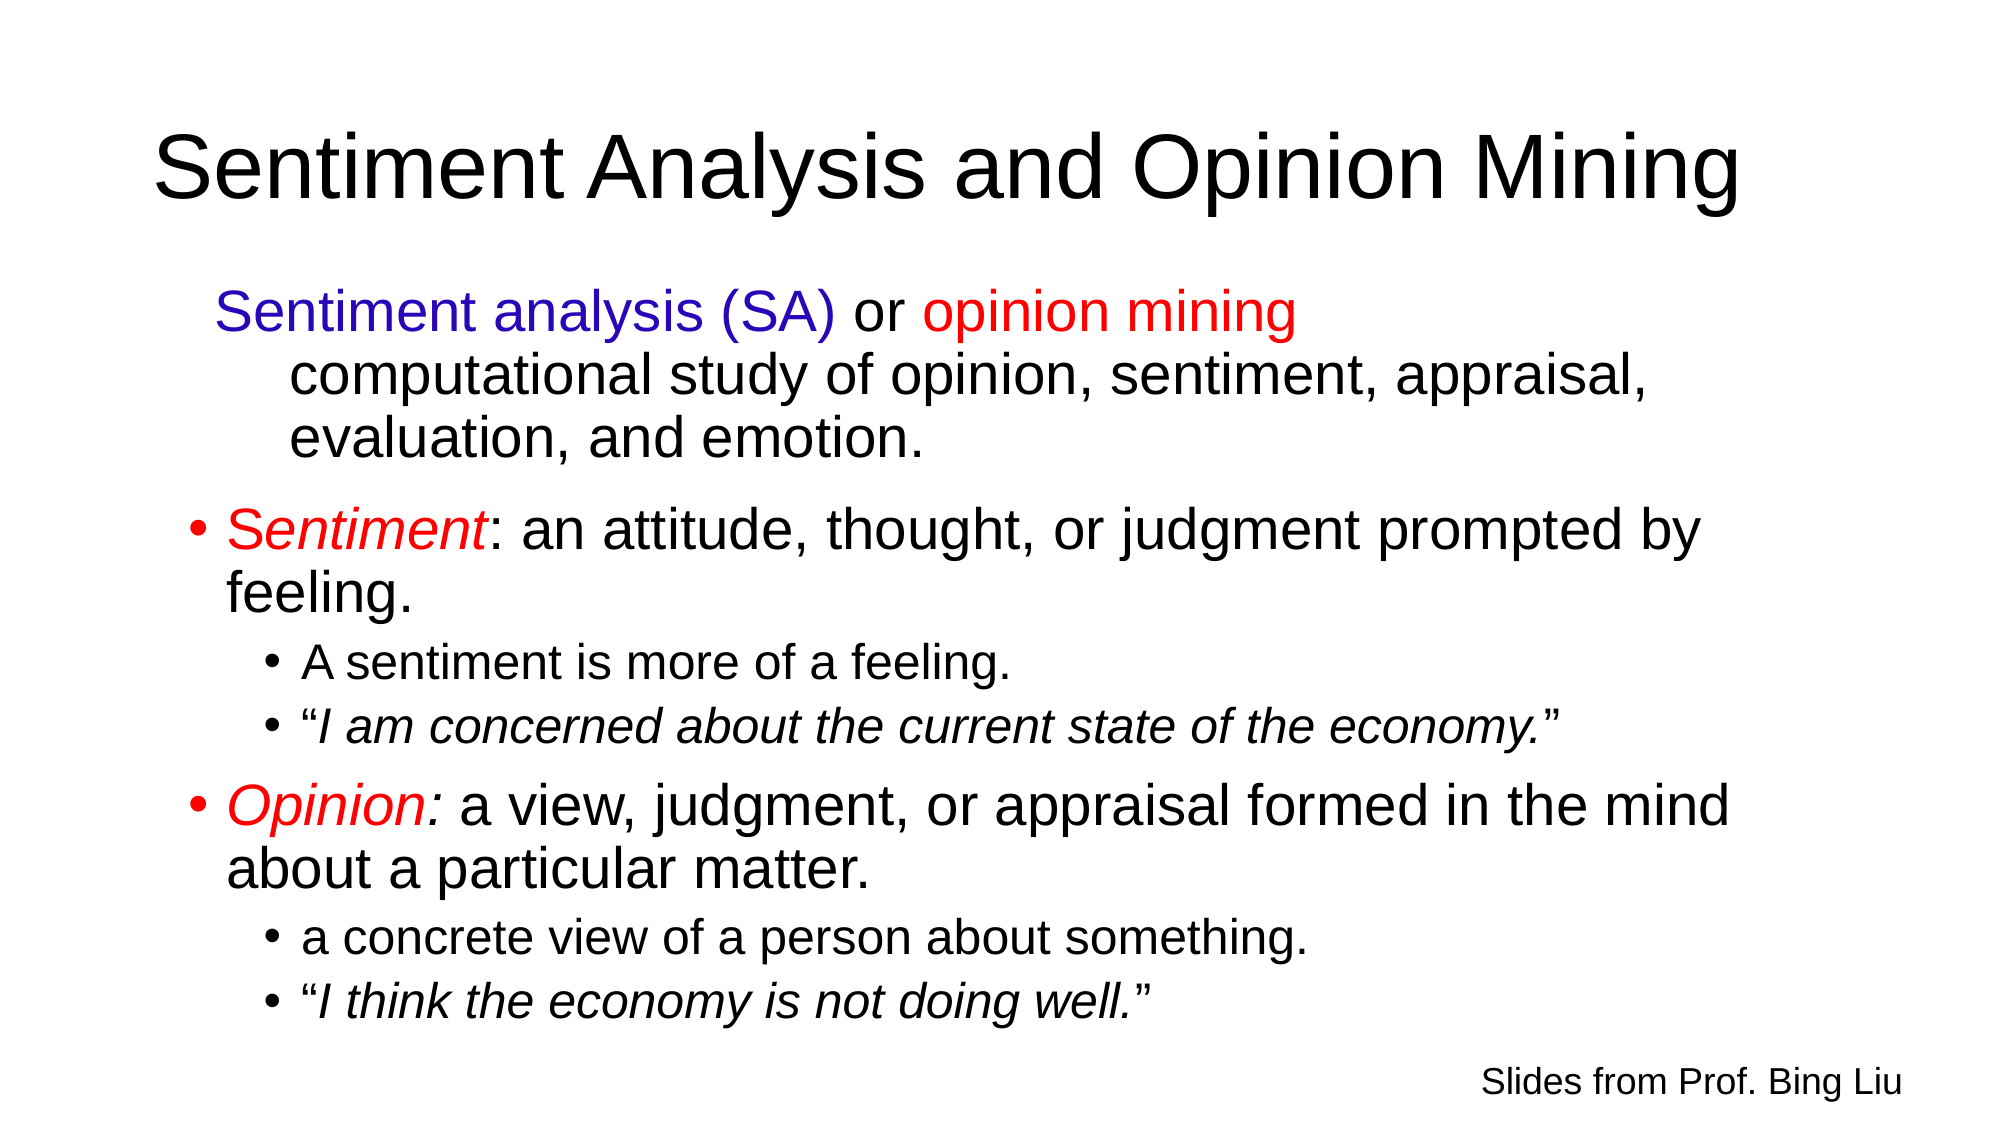

# Sentiment Analysis and Opinion Mining
Sentiment analysis (SA) or opinion mining
computational study of opinion, sentiment, appraisal, evaluation, and emotion.
Sentiment: an attitude, thought, or judgment prompted by feeling.
A sentiment is more of a feeling.
“I am concerned about the current state of the economy.”
Opinion: a view, judgment, or appraisal formed in the mind about a particular matter.
a concrete view of a person about something.
“I think the economy is not doing well.”
Slides from Prof. Bing Liu